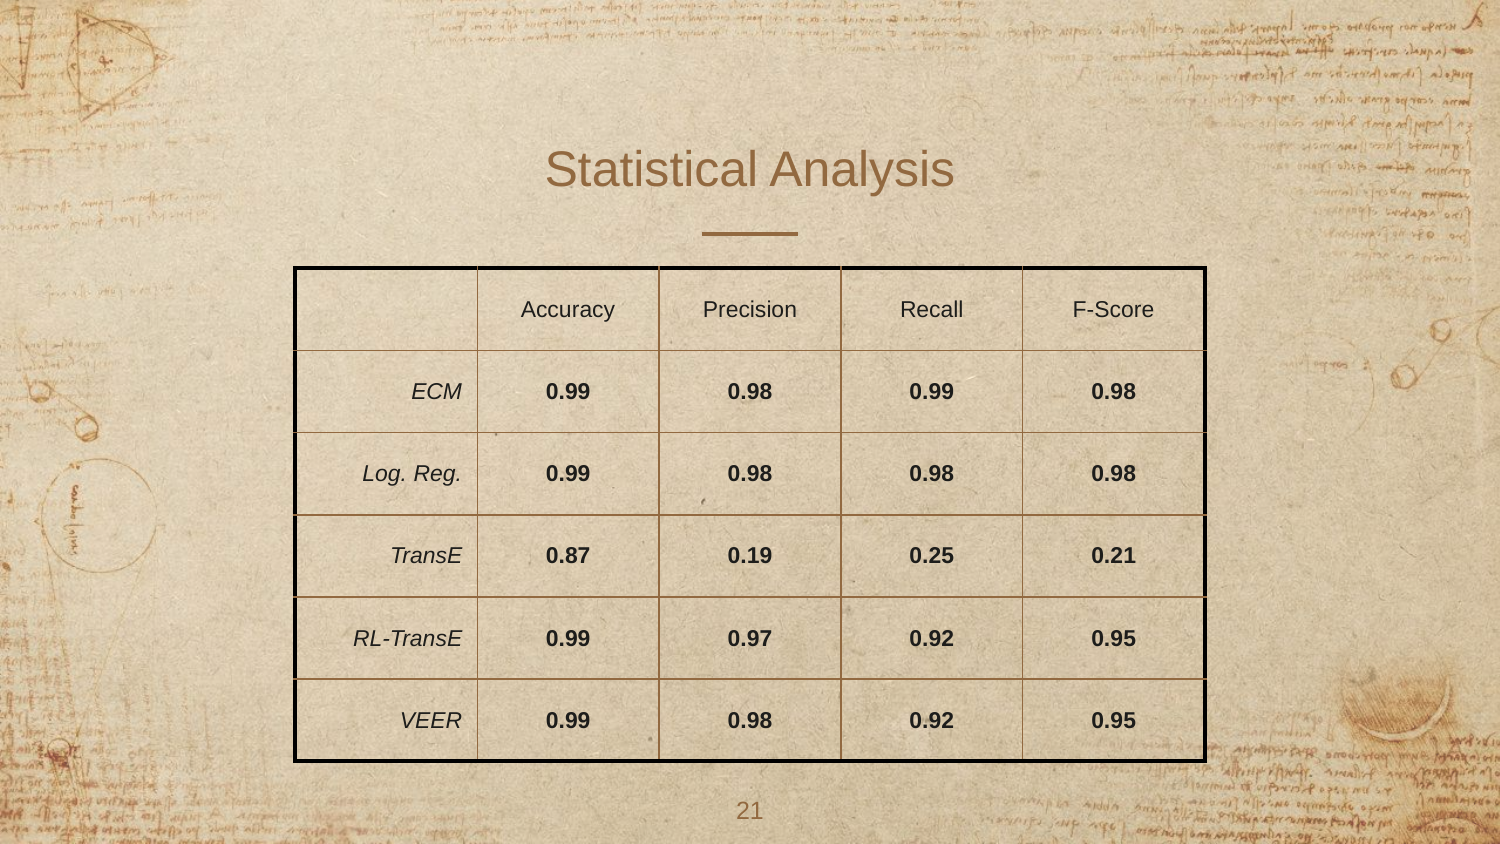

# Statistical Analysis
|  | Accuracy | Precision | Recall | F-Score |
| --- | --- | --- | --- | --- |
| ECM | 0.99 | 0.98 | 0.99 | 0.98 |
| Log. Reg. | 0.99 | 0.98 | 0.98 | 0.98 |
| TransE | 0.87 | 0.19 | 0.25 | 0.21 |
| RL-TransE | 0.99 | 0.97 | 0.92 | 0.95 |
| VEER | 0.99 | 0.98 | 0.92 | 0.95 |
21